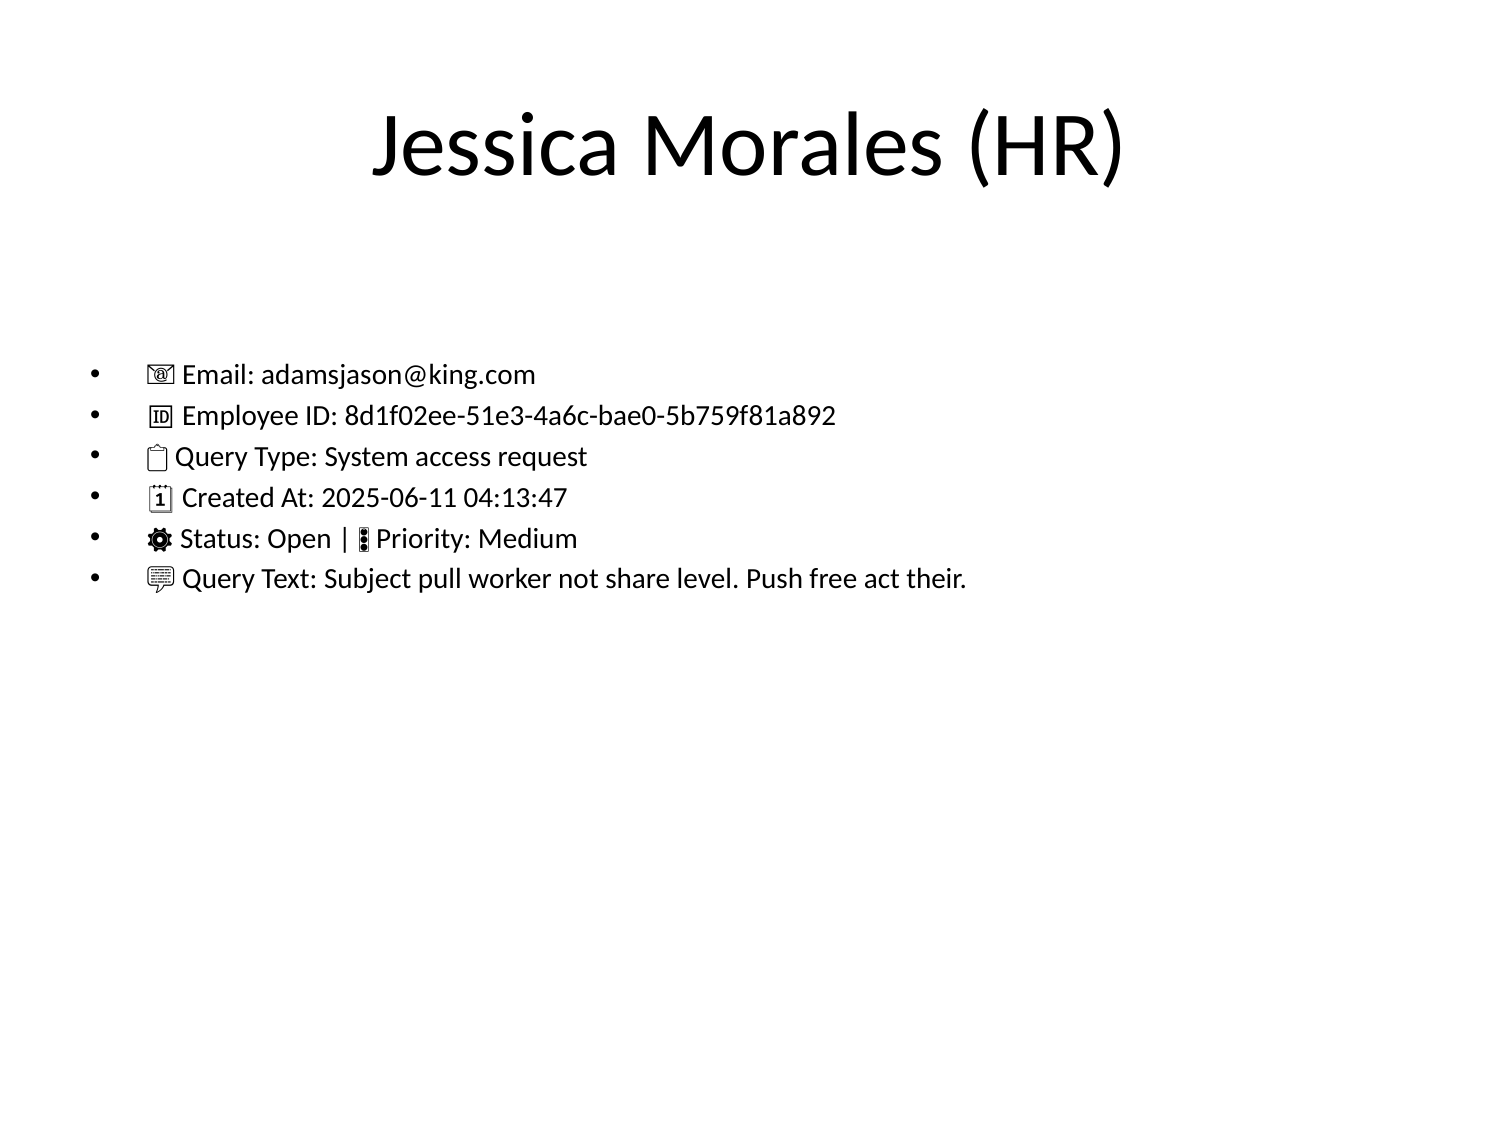

# Jessica Morales (HR)

📧 Email: adamsjason@king.com
🆔 Employee ID: 8d1f02ee-51e3-4a6c-bae0-5b759f81a892
📋 Query Type: System access request
🗓 Created At: 2025-06-11 04:13:47
⚙ Status: Open | 🚦 Priority: Medium
💬 Query Text: Subject pull worker not share level. Push free act their.